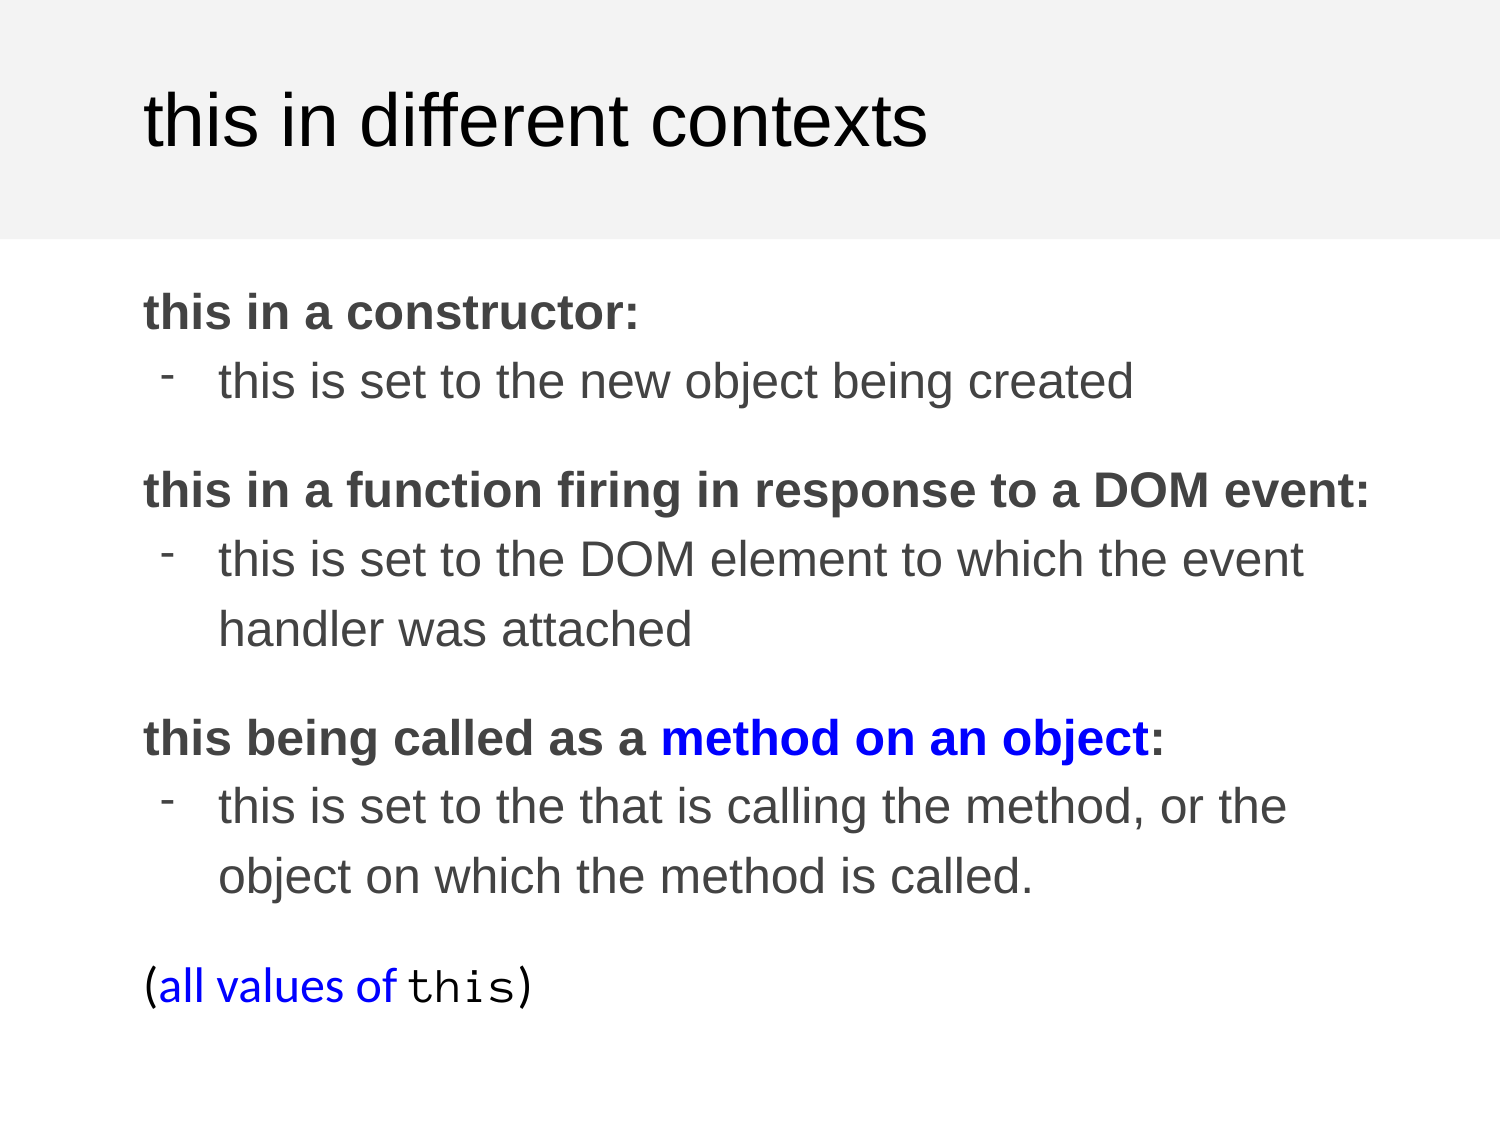

this in different contexts
this in a constructor:
this is set to the new object being created

this in a function firing in response to a DOM event:
this is set to the DOM element to which the event handler was attached

this being called as a method on an object:
this is set to the that is calling the method, or the object on which the method is called.

(all values of this)